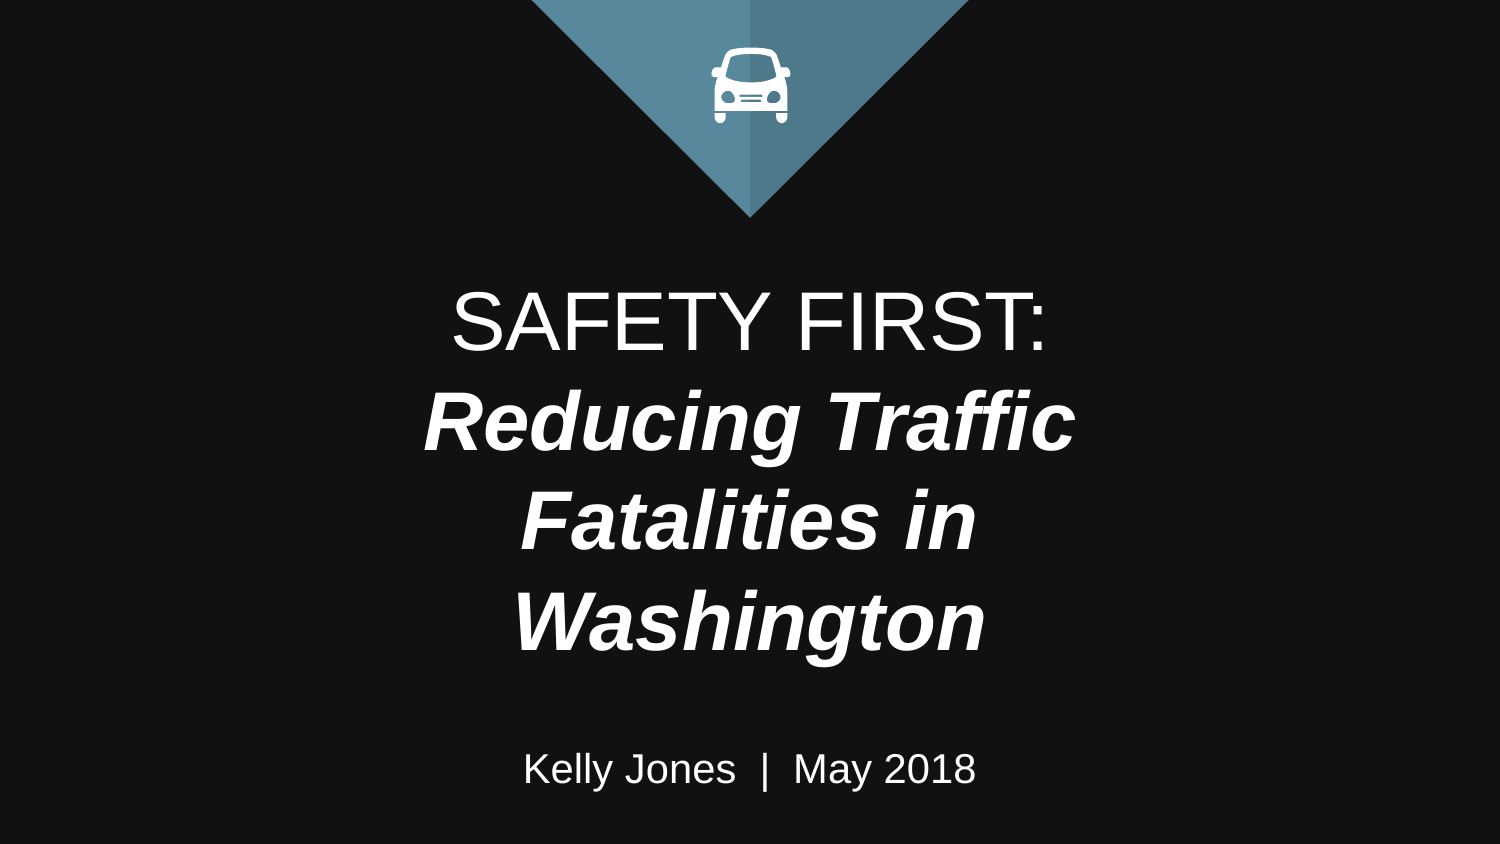

# SAFETY FIRST:
Reducing Traffic Fatalities in Washington

Kelly Jones  |  May 2018